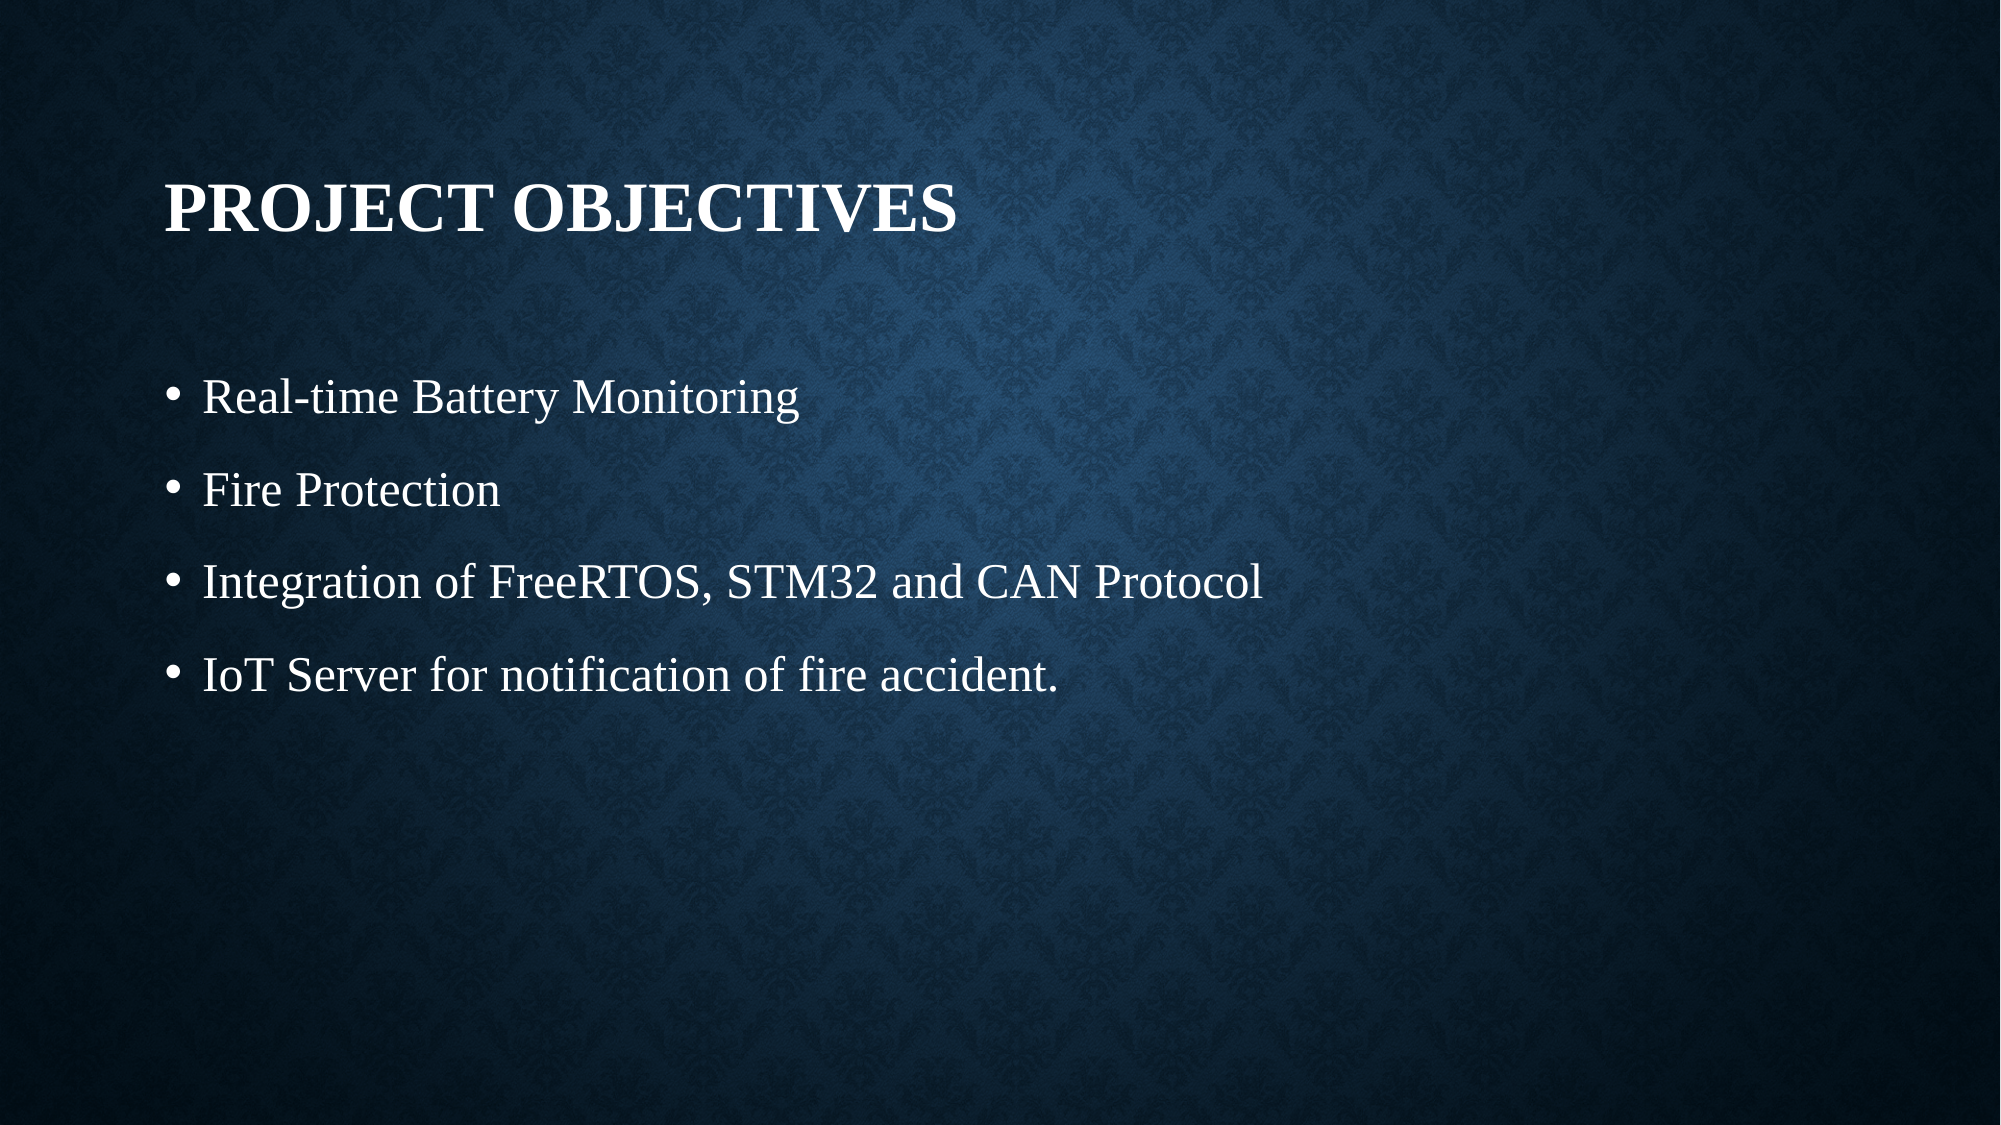

# Project Objectives
Real-time Battery Monitoring
Fire Protection
Integration of FreeRTOS, STM32 and CAN Protocol
IoT Server for notification of fire accident.